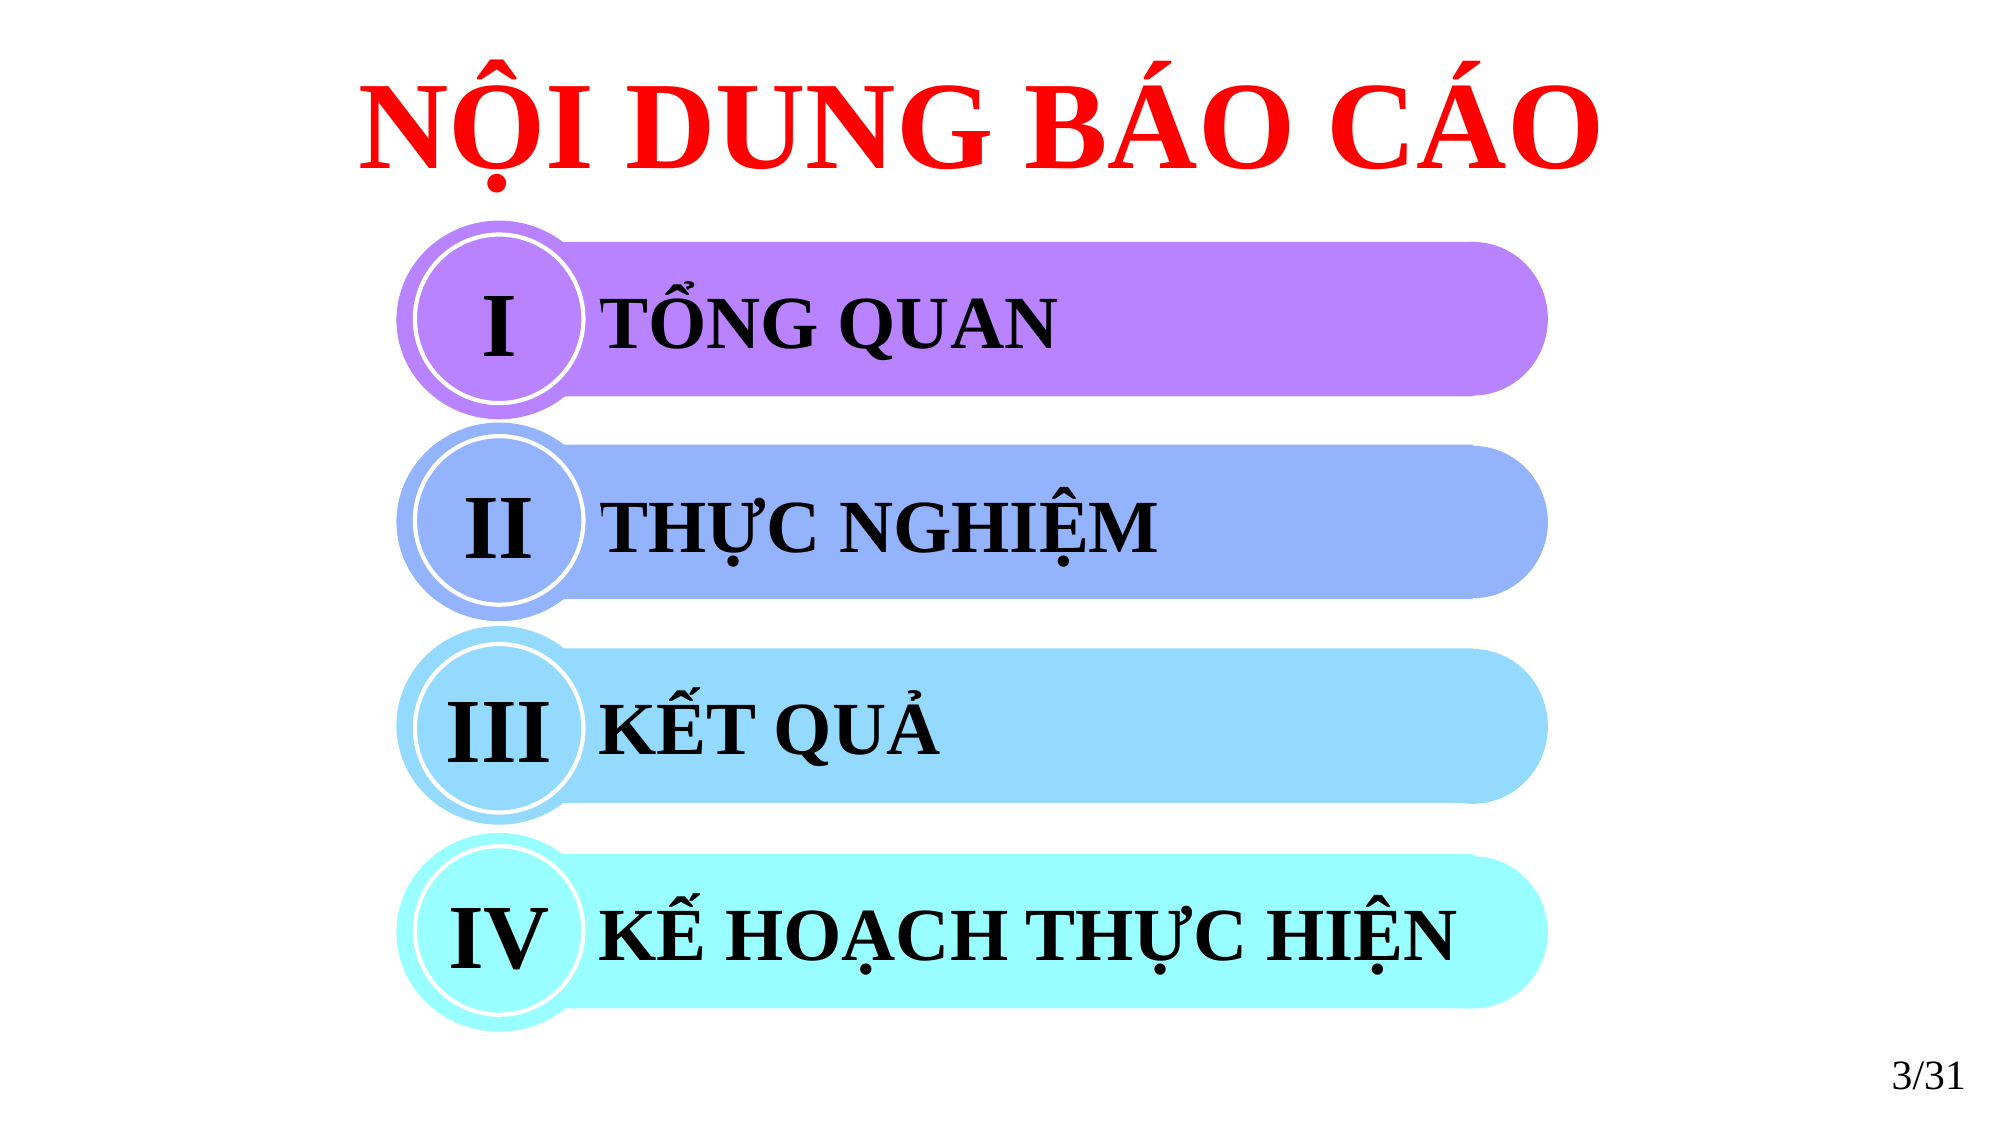

# NỘI DUNG BÁO CÁO
I

   TỔNG QUAN

II

   THỰC NGHIỆM

III

   KẾT QUẢ

IV

   KẾ HOẠCH THỰC HIỆN

3/31